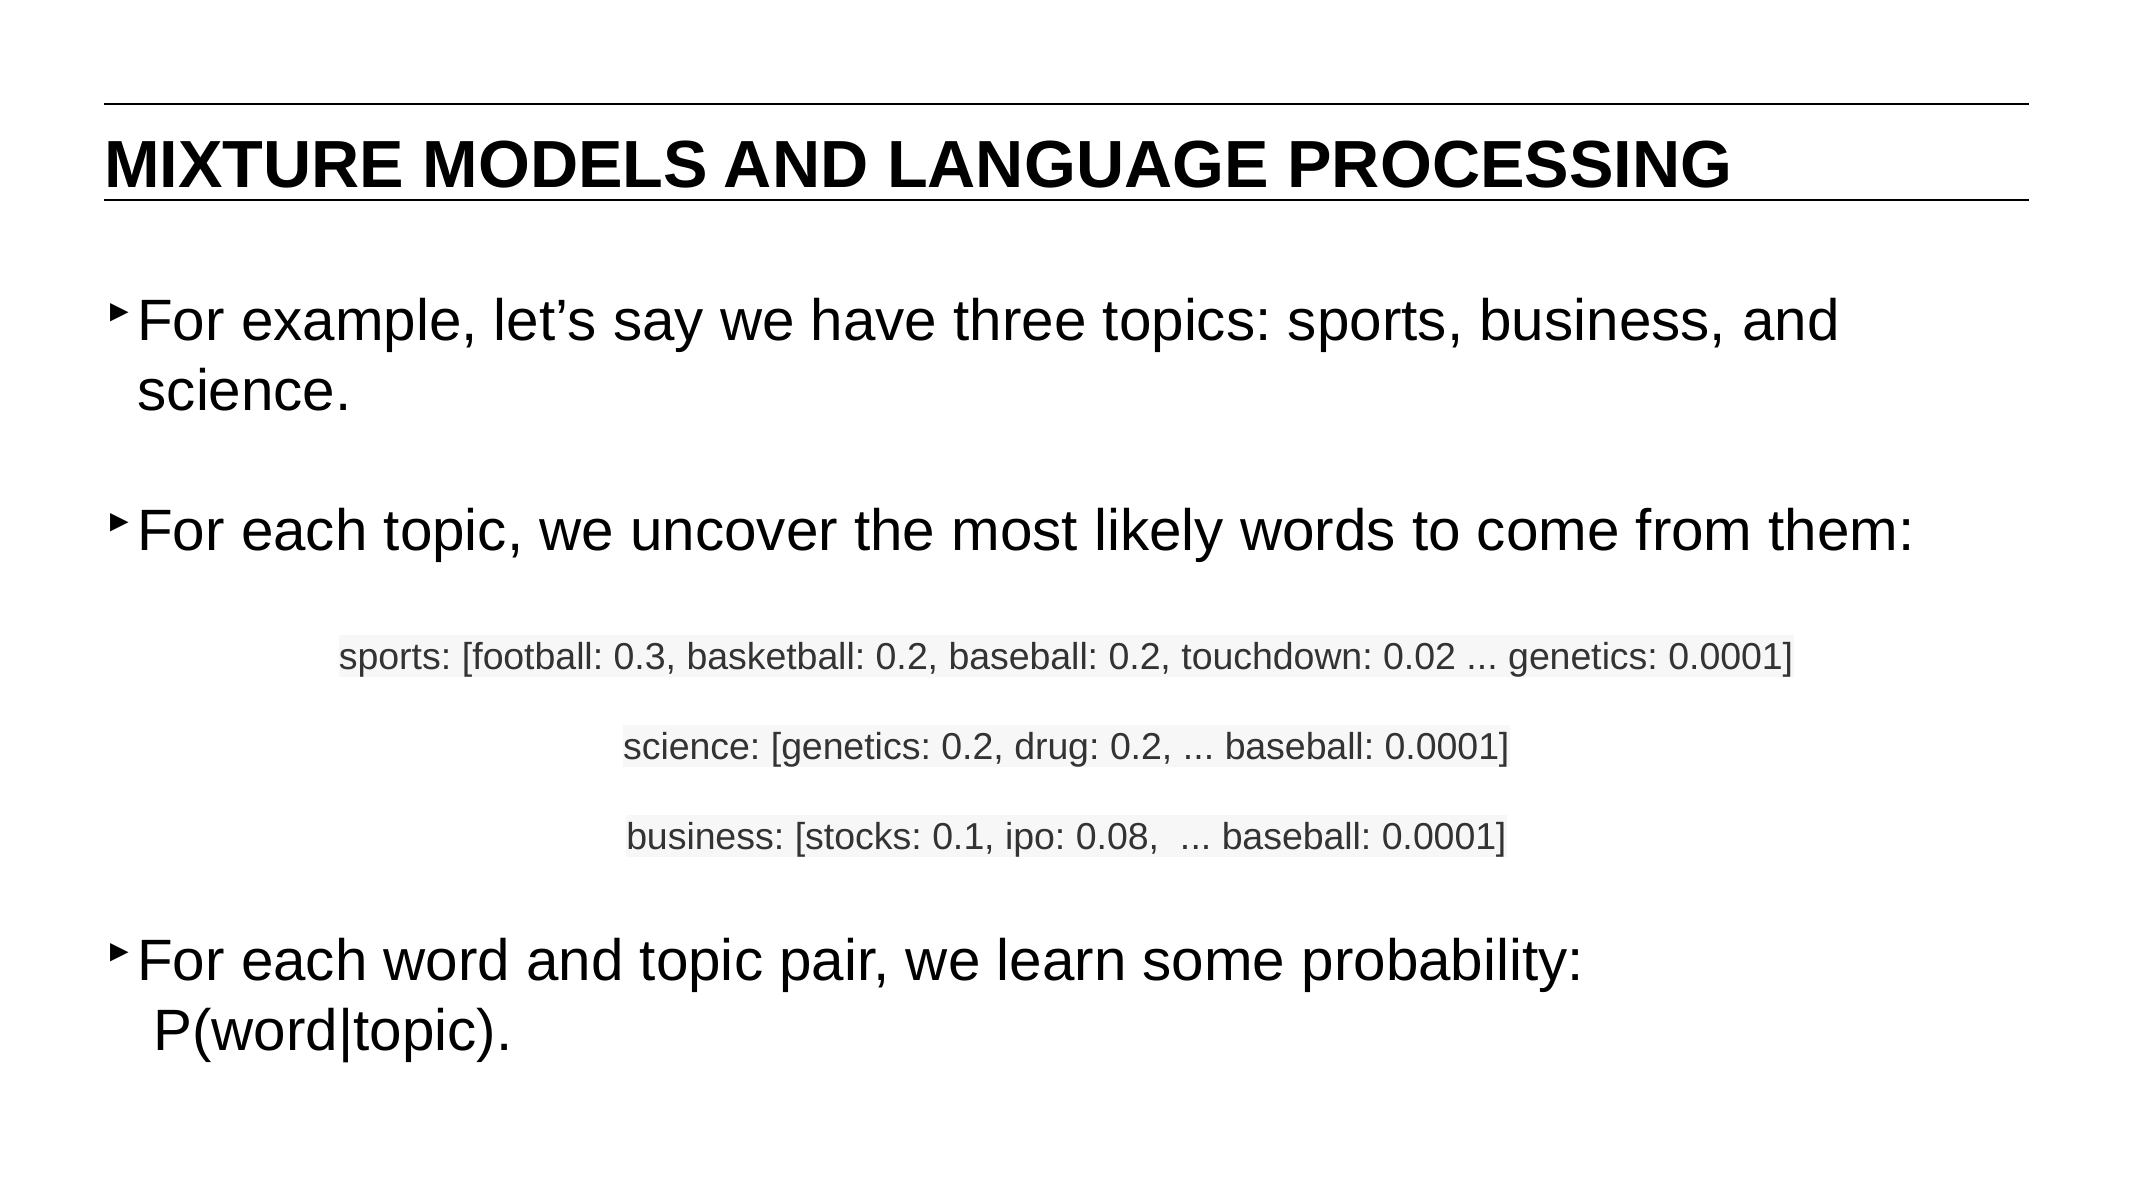

MIXTURE MODELS AND LANGUAGE PROCESSING

For example, let’s say we have three topics: sports, business, and science.

For each topic, we uncover the most likely words to come from them:

sports: [football: 0.3, basketball: 0.2, baseball: 0.2, touchdown: 0.02 ... genetics: 0.0001]
science: [genetics: 0.2, drug: 0.2, ... baseball: 0.0001]
business: [stocks: 0.1, ipo: 0.08,  ... baseball: 0.0001]

For each word and topic pair, we learn some probability:
 P(word|topic).